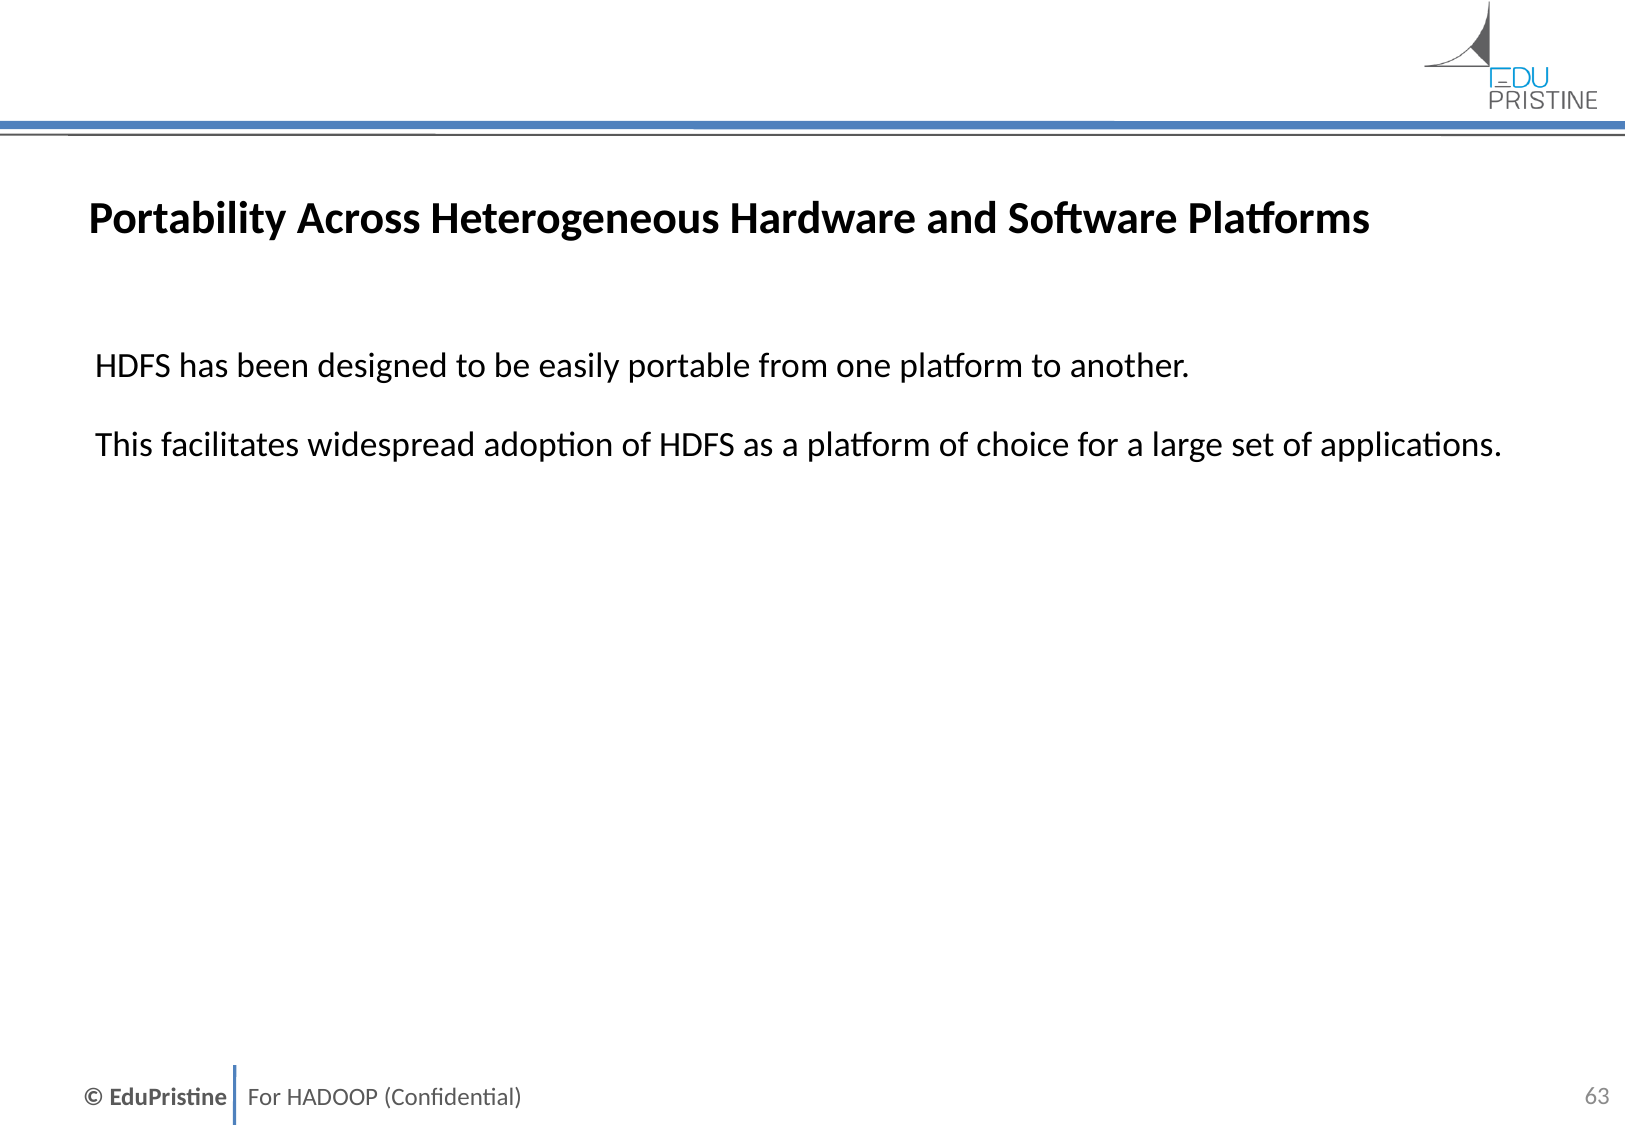

# Portability Across Heterogeneous Hardware and Software Platforms

HDFS has been designed to be easily portable from one platform to another.
This facilitates widespread adoption of HDFS as a platform of choice for a large set of applications.

63